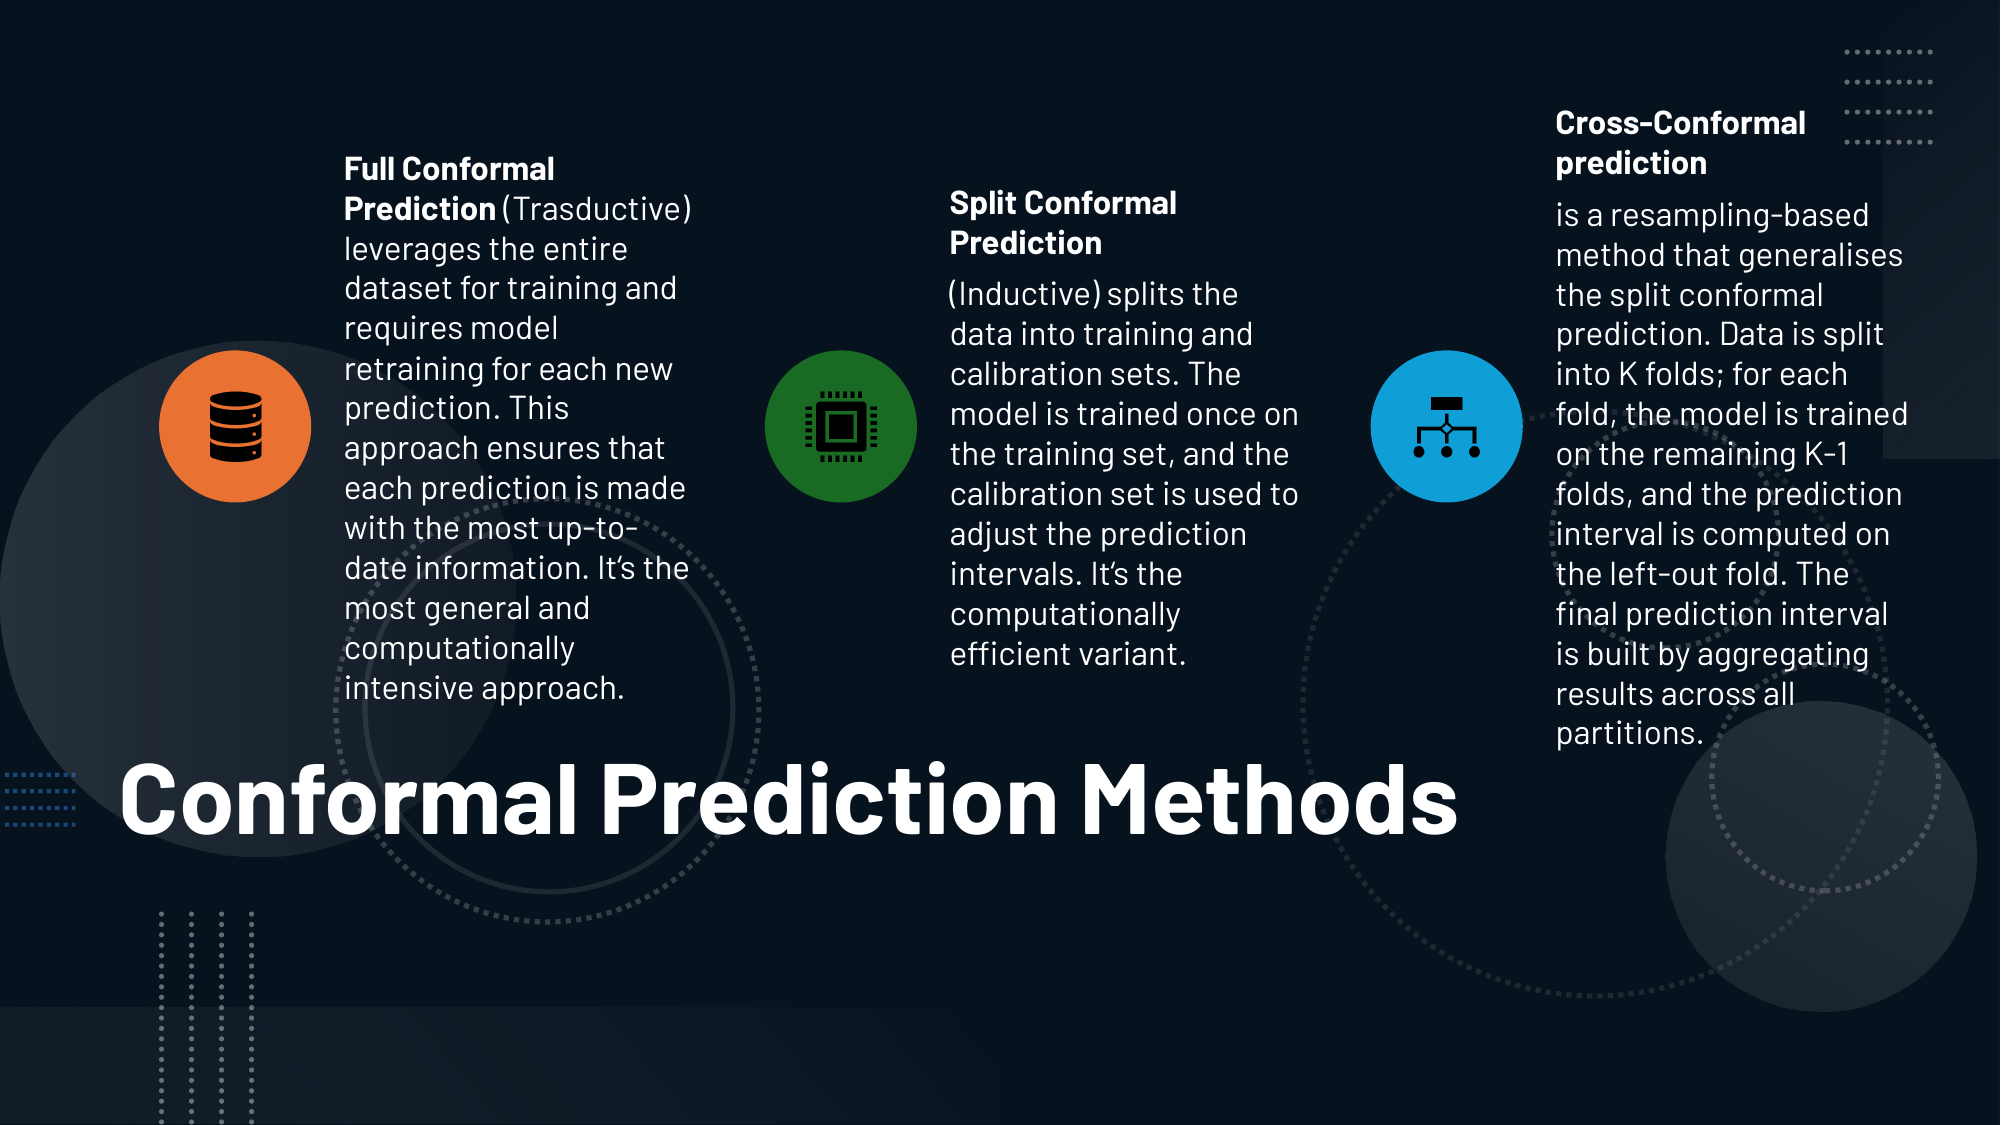

Full Conformal Prediction (Trasductive) leverages the entire dataset for training and requires model retraining for each new prediction. This approach ensures that each prediction is made with the most up-to-date information. It‘s the most general and computationally intensive approach.
Split Conformal Prediction
(Inductive) splits the data into training and calibration sets. The model is trained once on the training set, and the calibration set is used to adjust the prediction intervals. It‘s the computationally efficient variant.
Cross-Conformal prediction
is a resampling-based method that generalises the split conformal prediction. Data is split into K folds; for each fold, the model is trained on the remaining K-1 folds, and the prediction interval is computed on the left-out fold. The final prediction interval is built by aggregating results across all partitions.

Conformal Prediction Methods